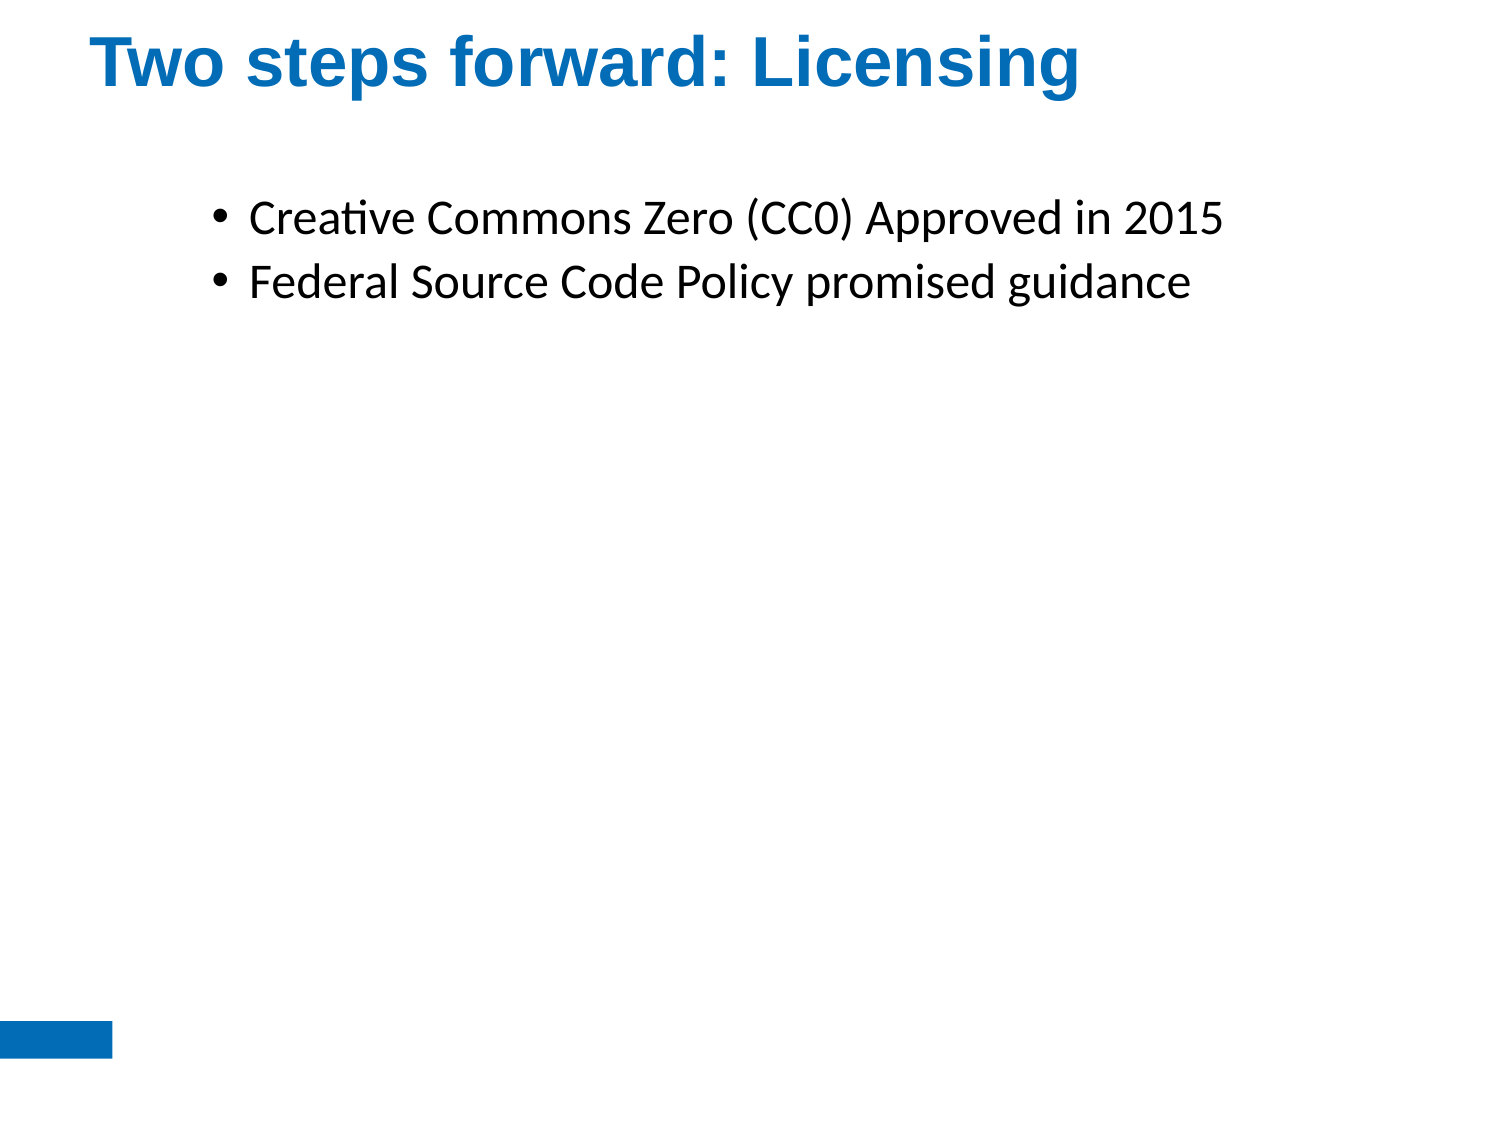

# Two steps forward: Licensing
Creative Commons Zero (CC0) Approved in 2015
Federal Source Code Policy promised guidance